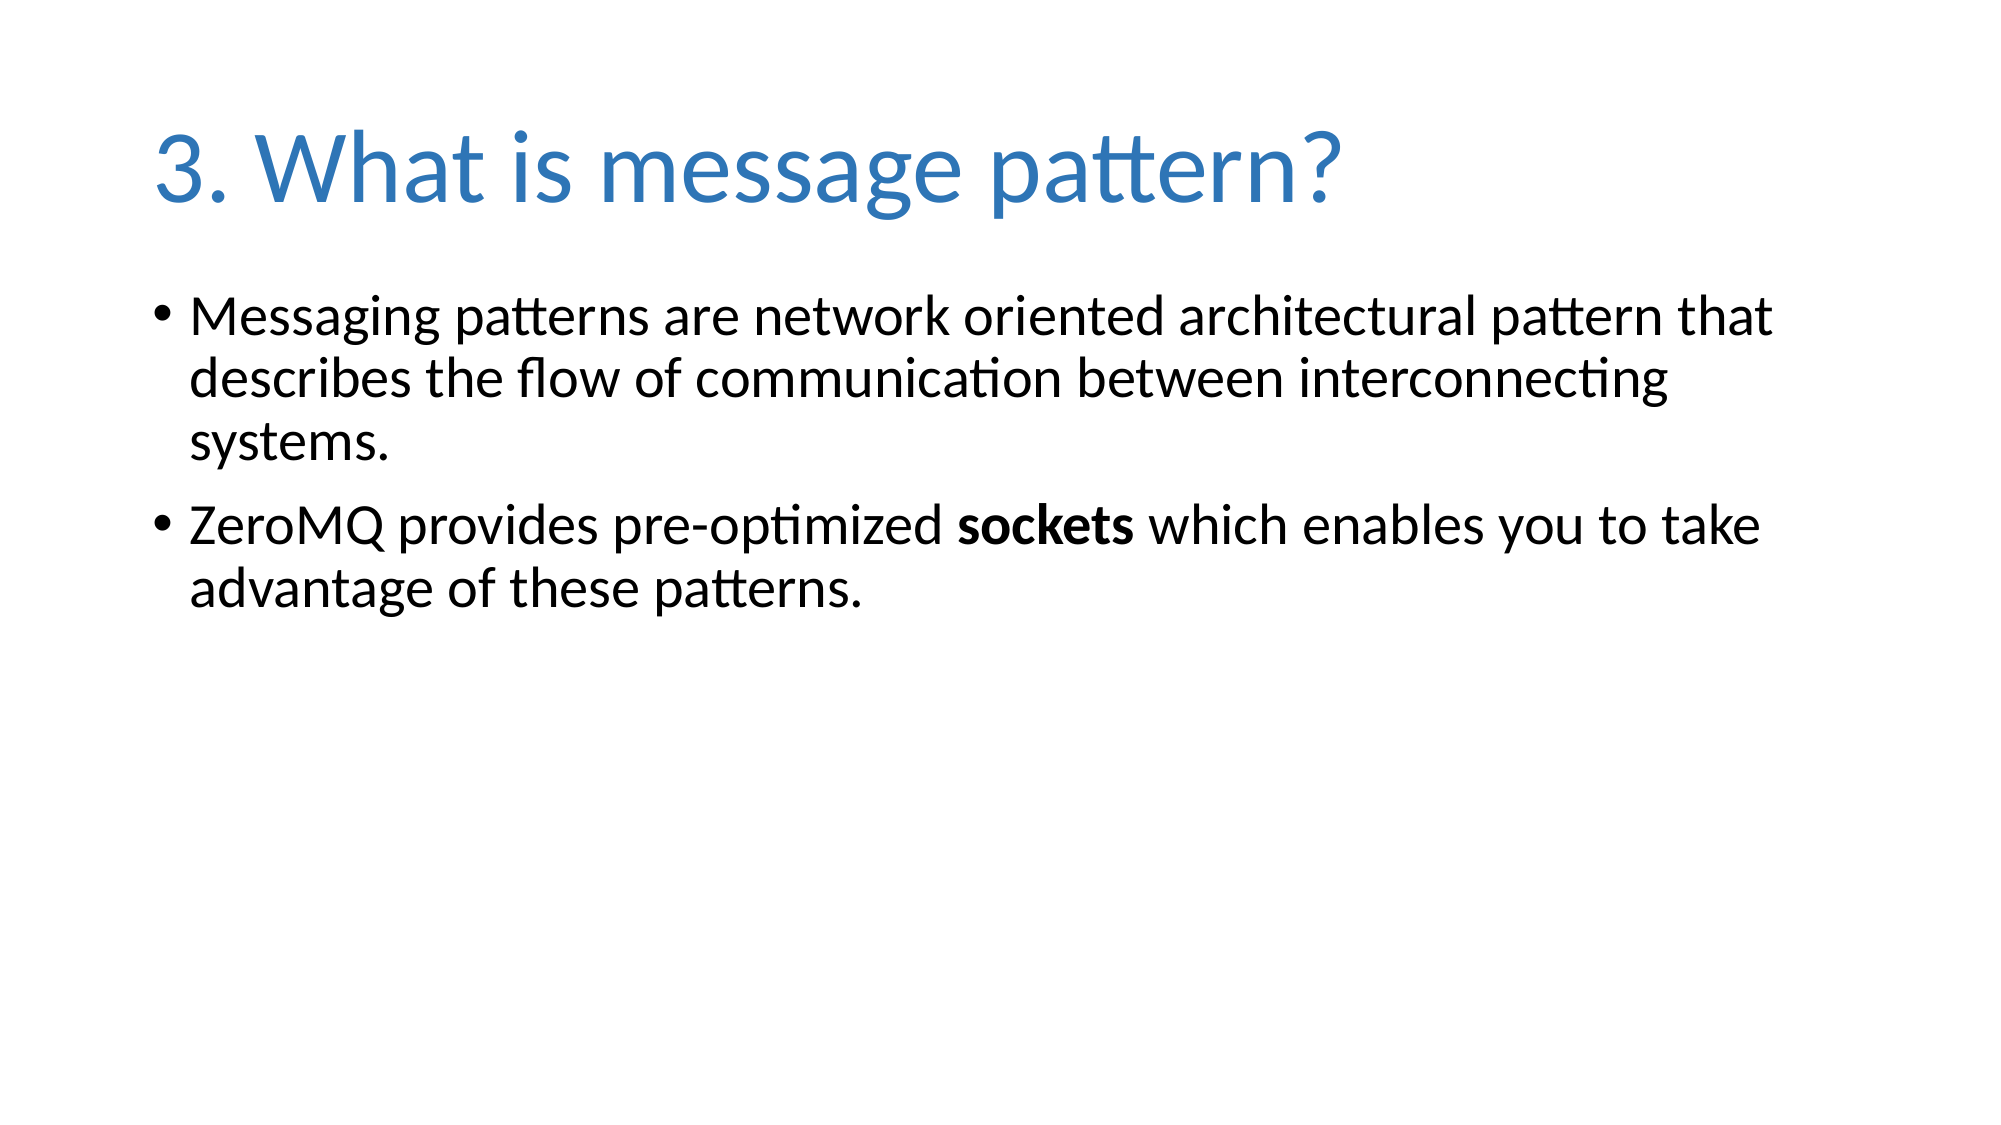

# 3. What is message pattern?
Messaging patterns are network oriented architectural pattern that describes the flow of communication between interconnecting systems.
ZeroMQ provides pre-optimized sockets which enables you to take advantage of these patterns.